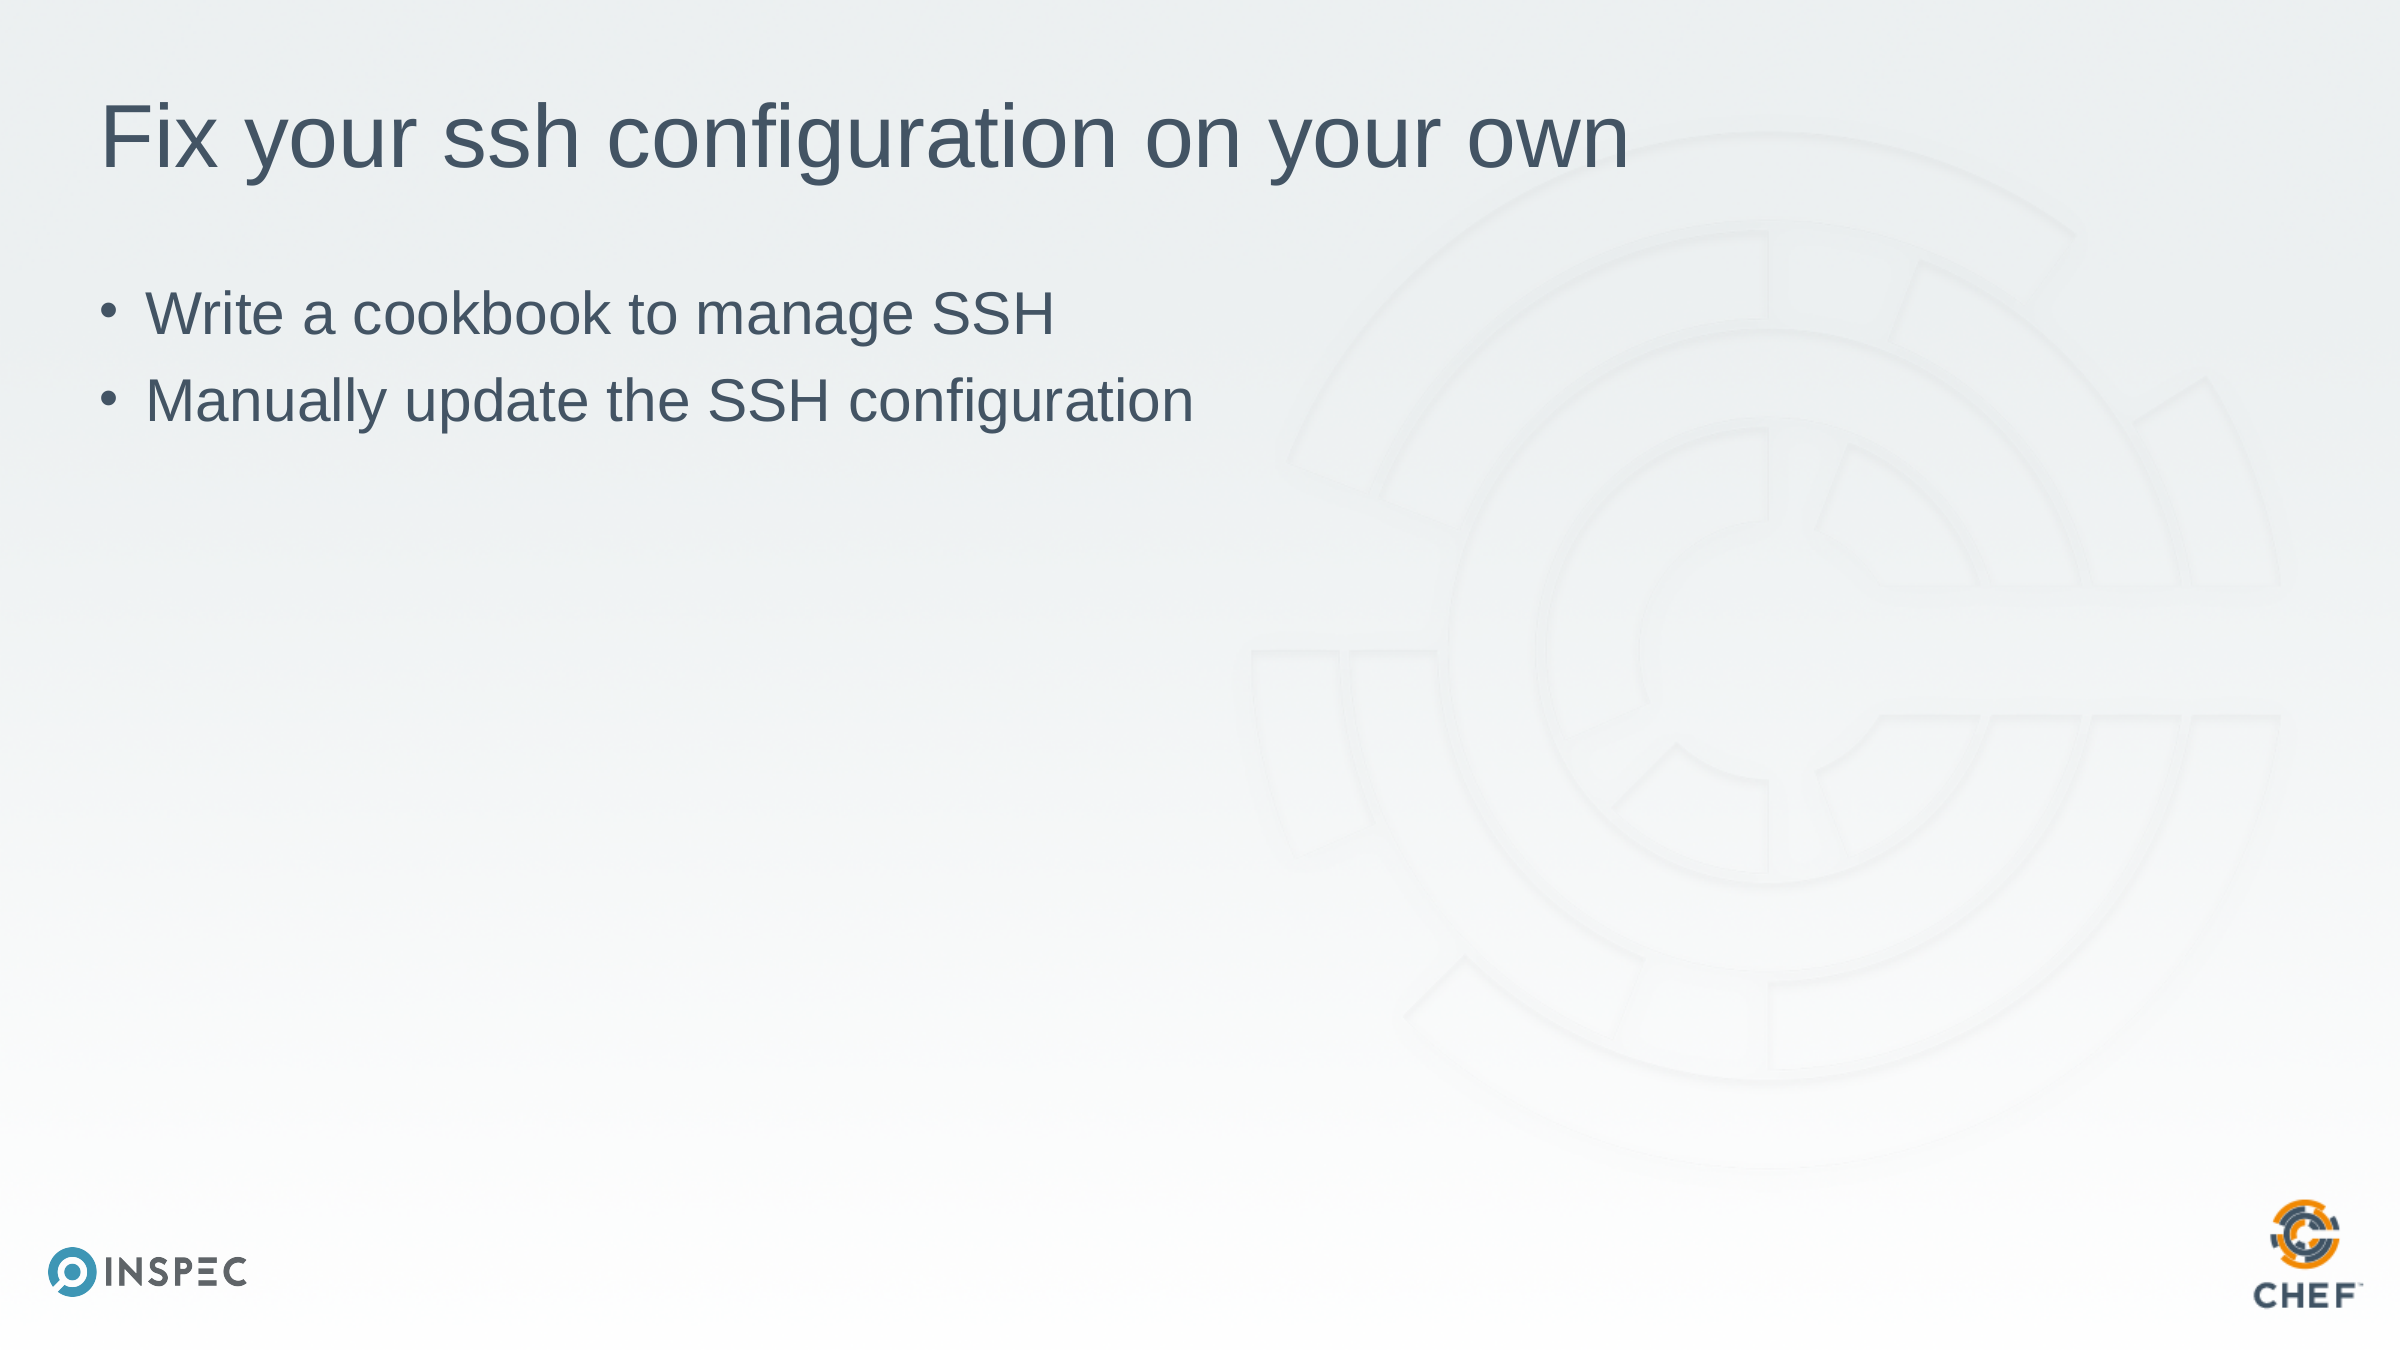

# Fix your ssh configuration on your own
Write a cookbook to manage SSH
Manually update the SSH configuration